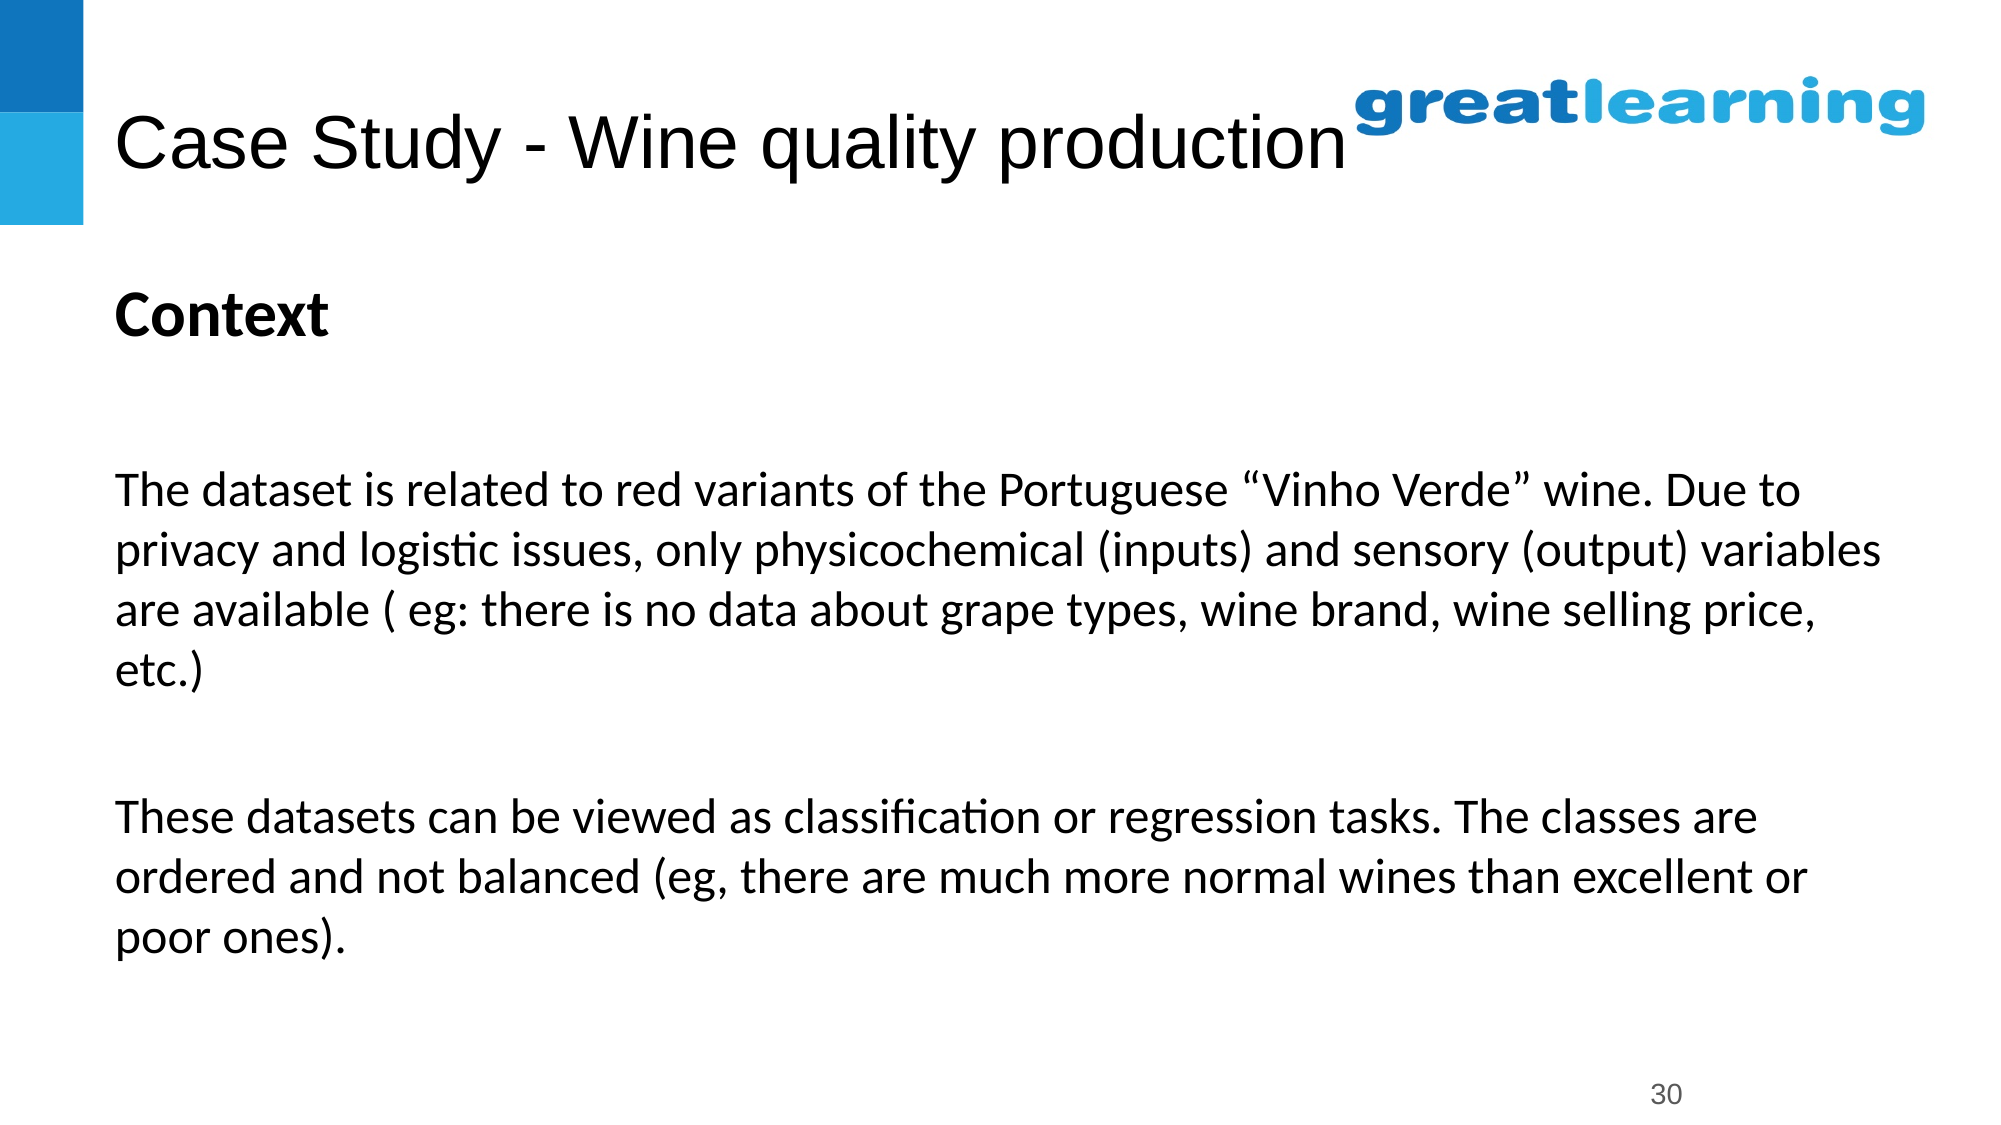

# Case Study - Wine quality production
Context

The dataset is related to red variants of the Portuguese “Vinho Verde” wine. Due to privacy and logistic issues, only physicochemical (inputs) and sensory (output) variables are available ( eg: there is no data about grape types, wine brand, wine selling price, etc.)

These datasets can be viewed as classification or regression tasks. The classes are ordered and not balanced (eg, there are much more normal wines than excellent or poor ones).
30